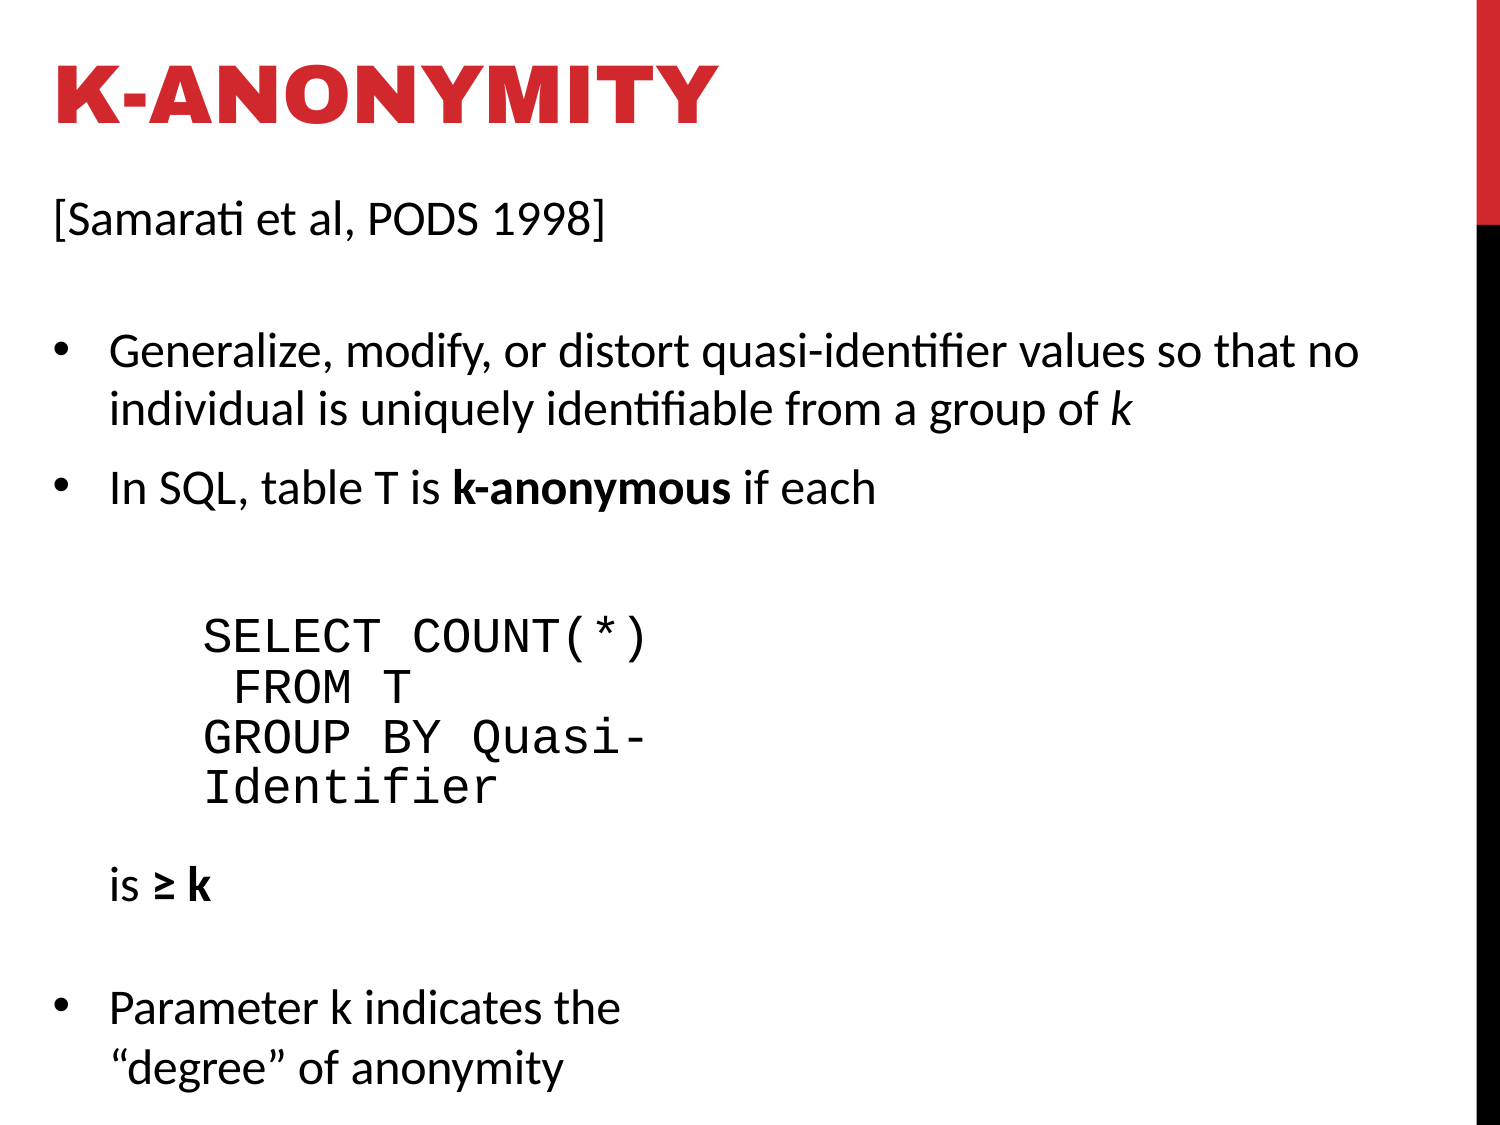

# K-Anonymity
[Samarati et al, PODS 1998]

Generalize, modify, or distort quasi-identifier values so that no
individual is uniquely identifiable from a group of k
In SQL, table T is k-anonymous if each

SELECT COUNT(*)  FROM T
GROUP BY Quasi-Identifier
is ≥ k

Parameter k indicates the “degree” of anonymity